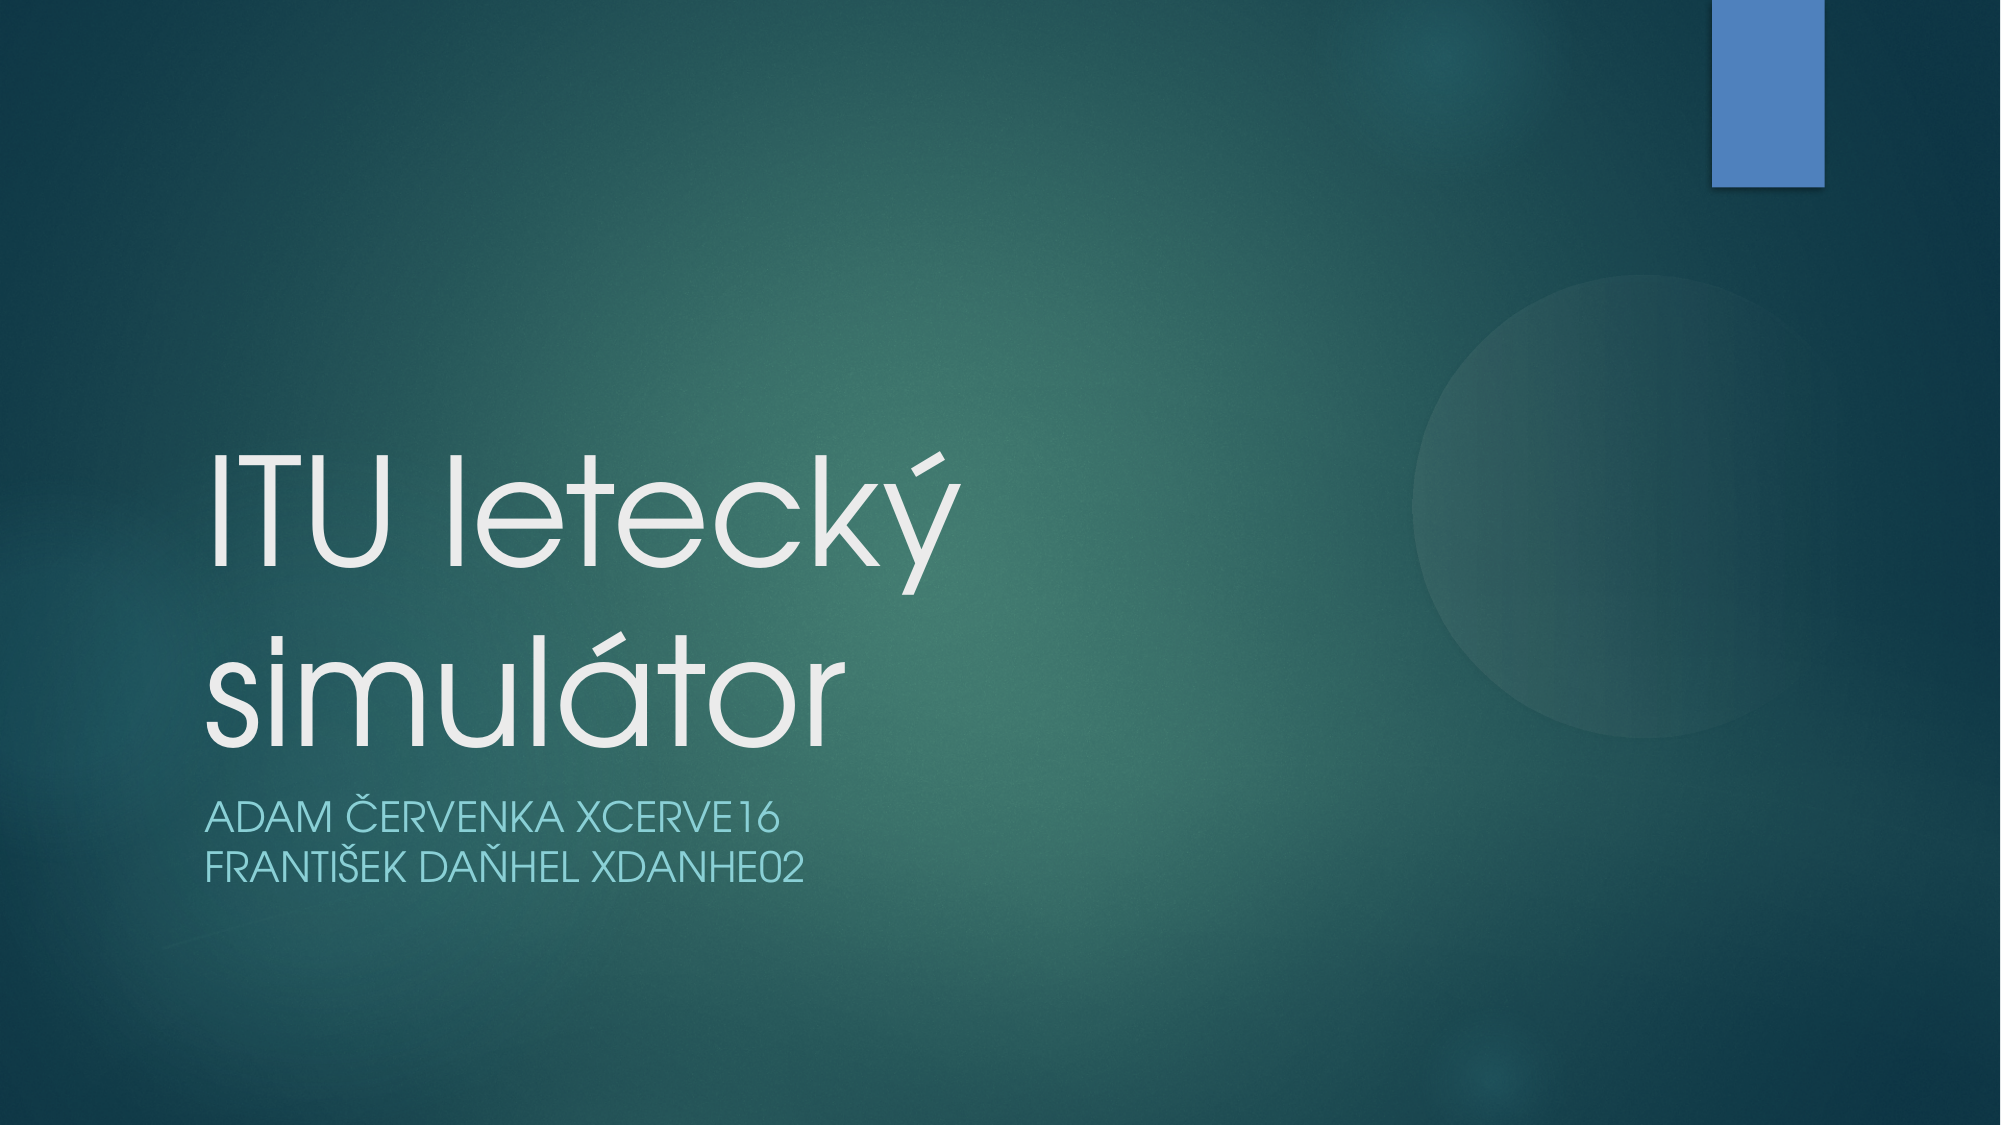

ITU letecký simulátor
Adam Červenka xcerve16
František Daňhel xdanhe02